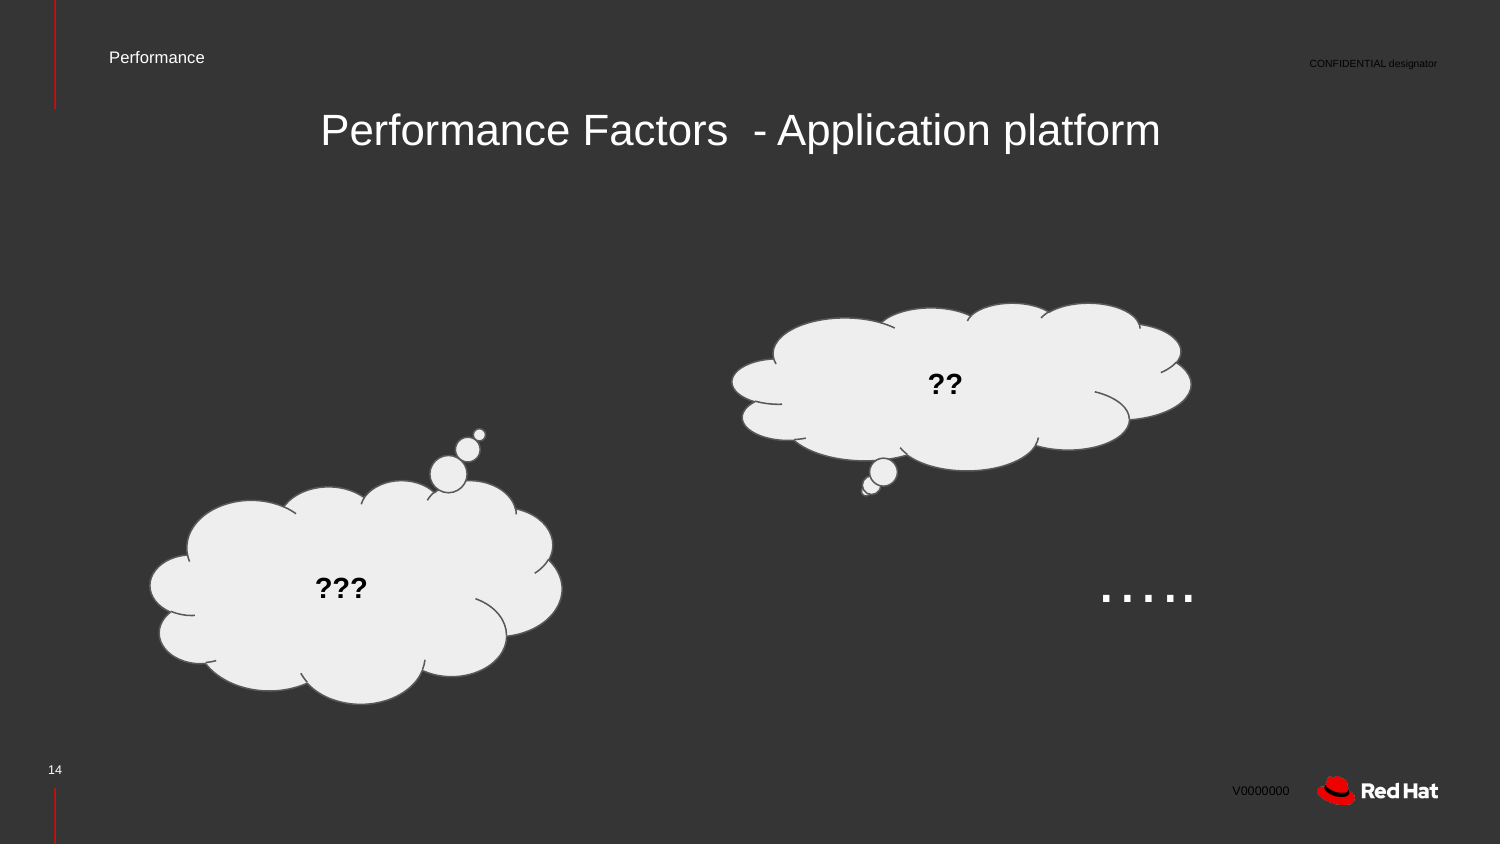

Performance
# Performance Factors  - Application platform
??
???
…..
14